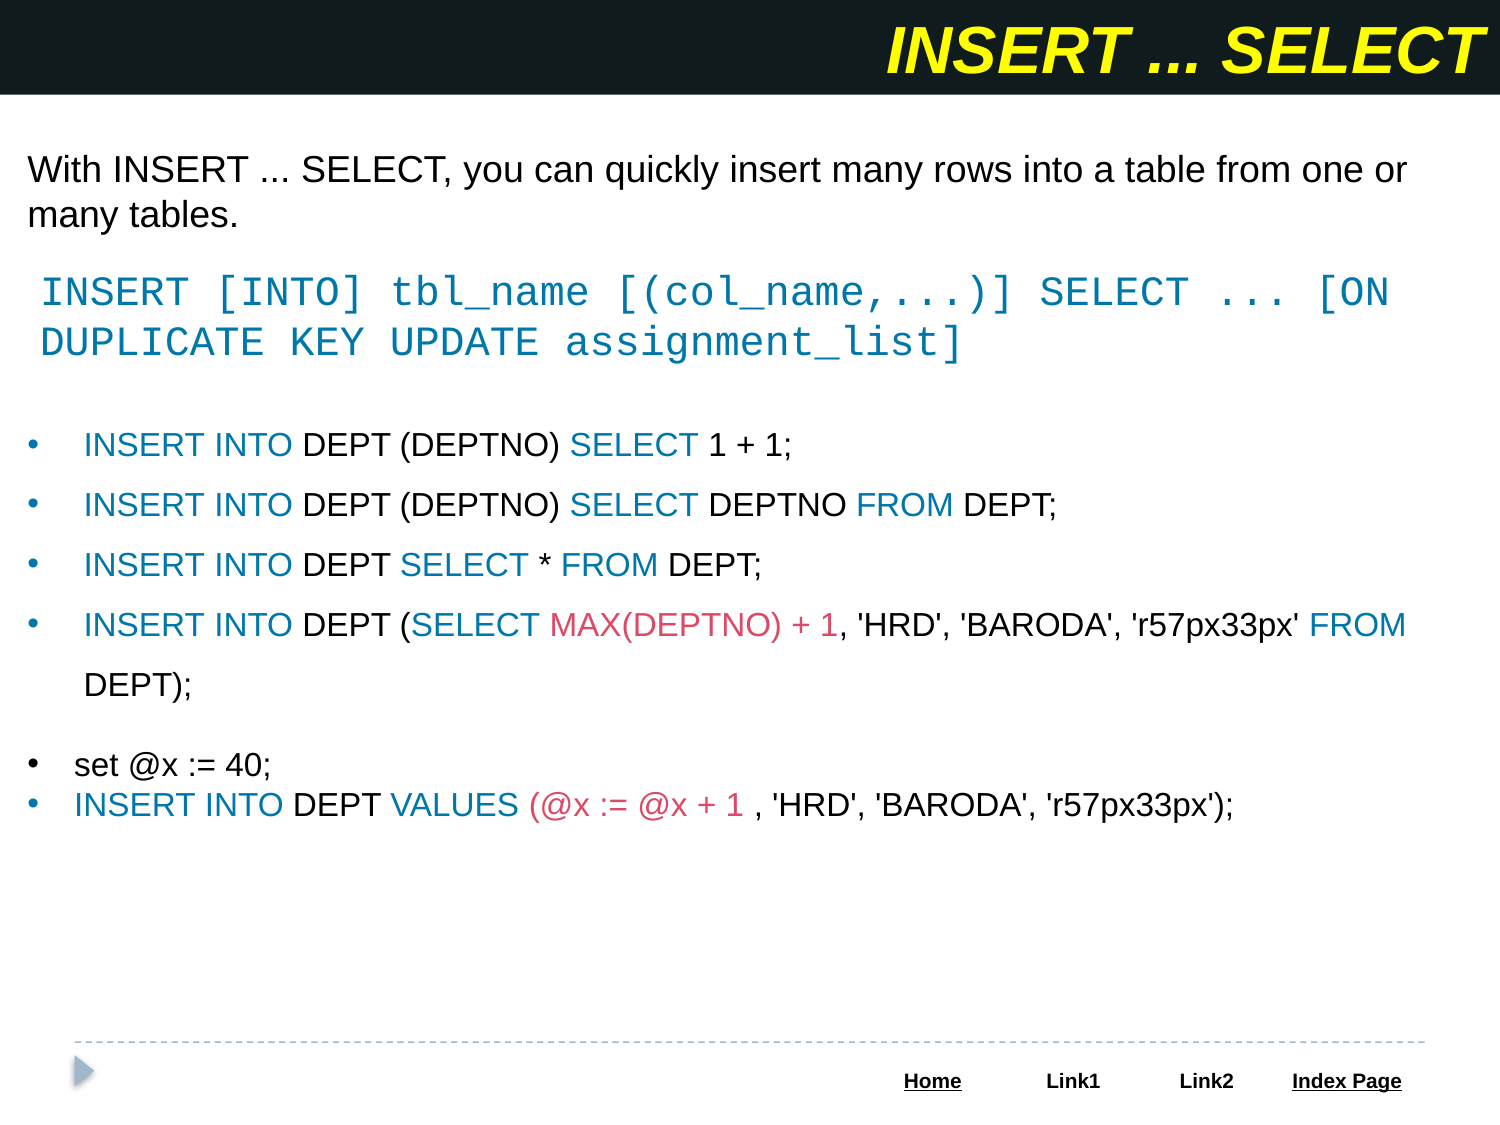

INSERT ... SELECT
With INSERT ... SELECT, you can quickly insert many rows into a table from one or many tables.
INSERT [INTO] tbl_name [(col_name,...)] SELECT ... [ON DUPLICATE KEY UPDATE assignment_list]
INSERT INTO DEPT (DEPTNO) SELECT 1 + 1;
INSERT INTO DEPT (DEPTNO) SELECT DEPTNO FROM DEPT;
INSERT INTO DEPT SELECT * FROM DEPT;
INSERT INTO DEPT (SELECT MAX(DEPTNO) + 1, 'HRD', 'BARODA', 'r57px33px' FROM DEPT);

set @x := 40;
INSERT INTO DEPT VALUES (@x := @x + 1 , 'HRD', 'BARODA', 'r57px33px');